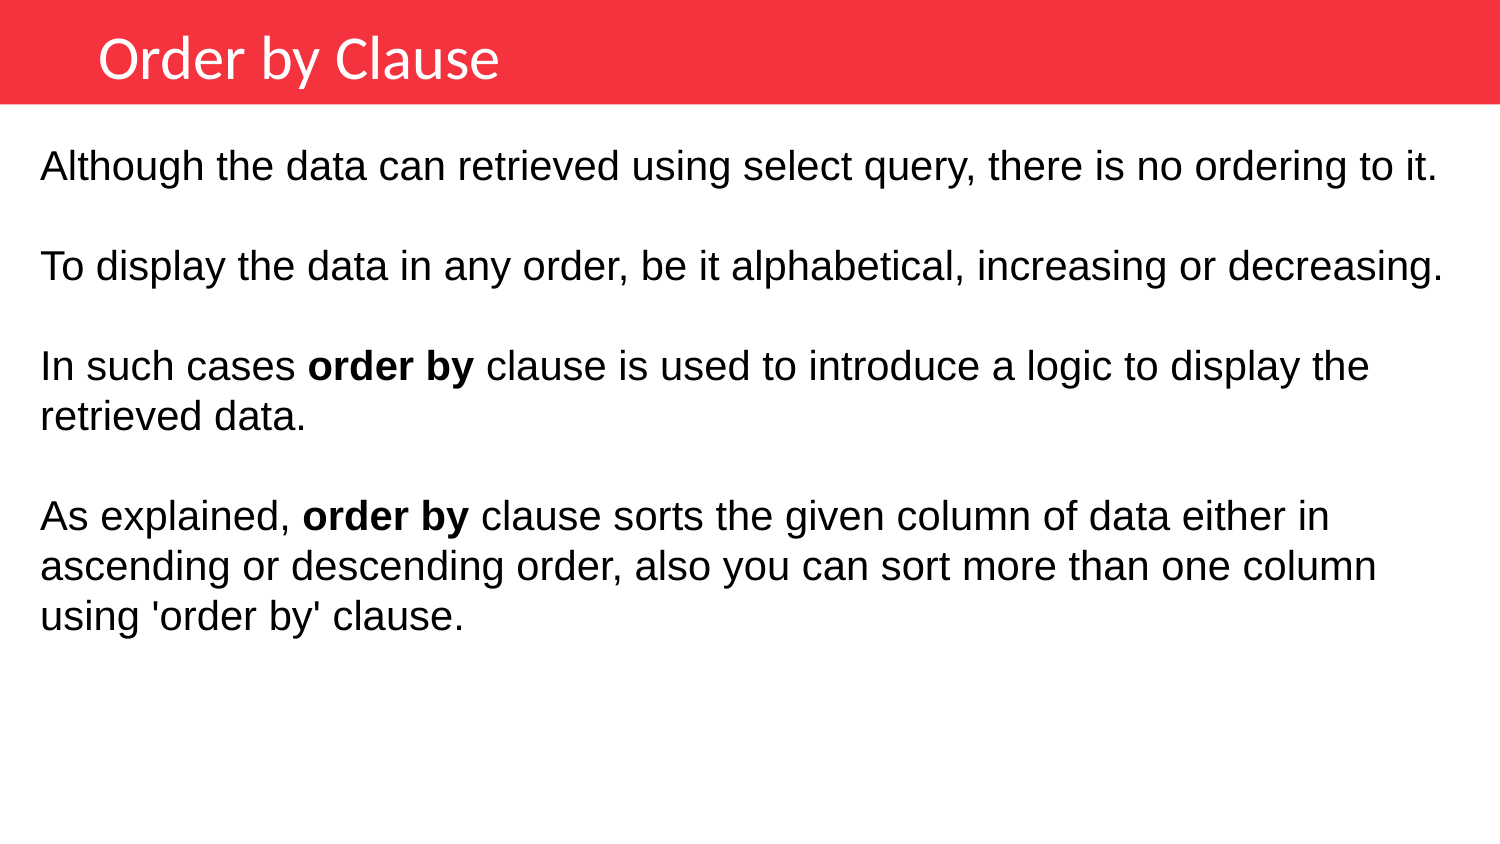

Order by Clause

Although the data can retrieved using select query, there is no ordering to it.

To display the data in any order, be it alphabetical, increasing or decreasing.

In such cases order by clause is used to introduce a logic to display the retrieved data.

As explained, order by clause sorts the given column of data either in ascending or descending order, also you can sort more than one column using 'order by' clause.